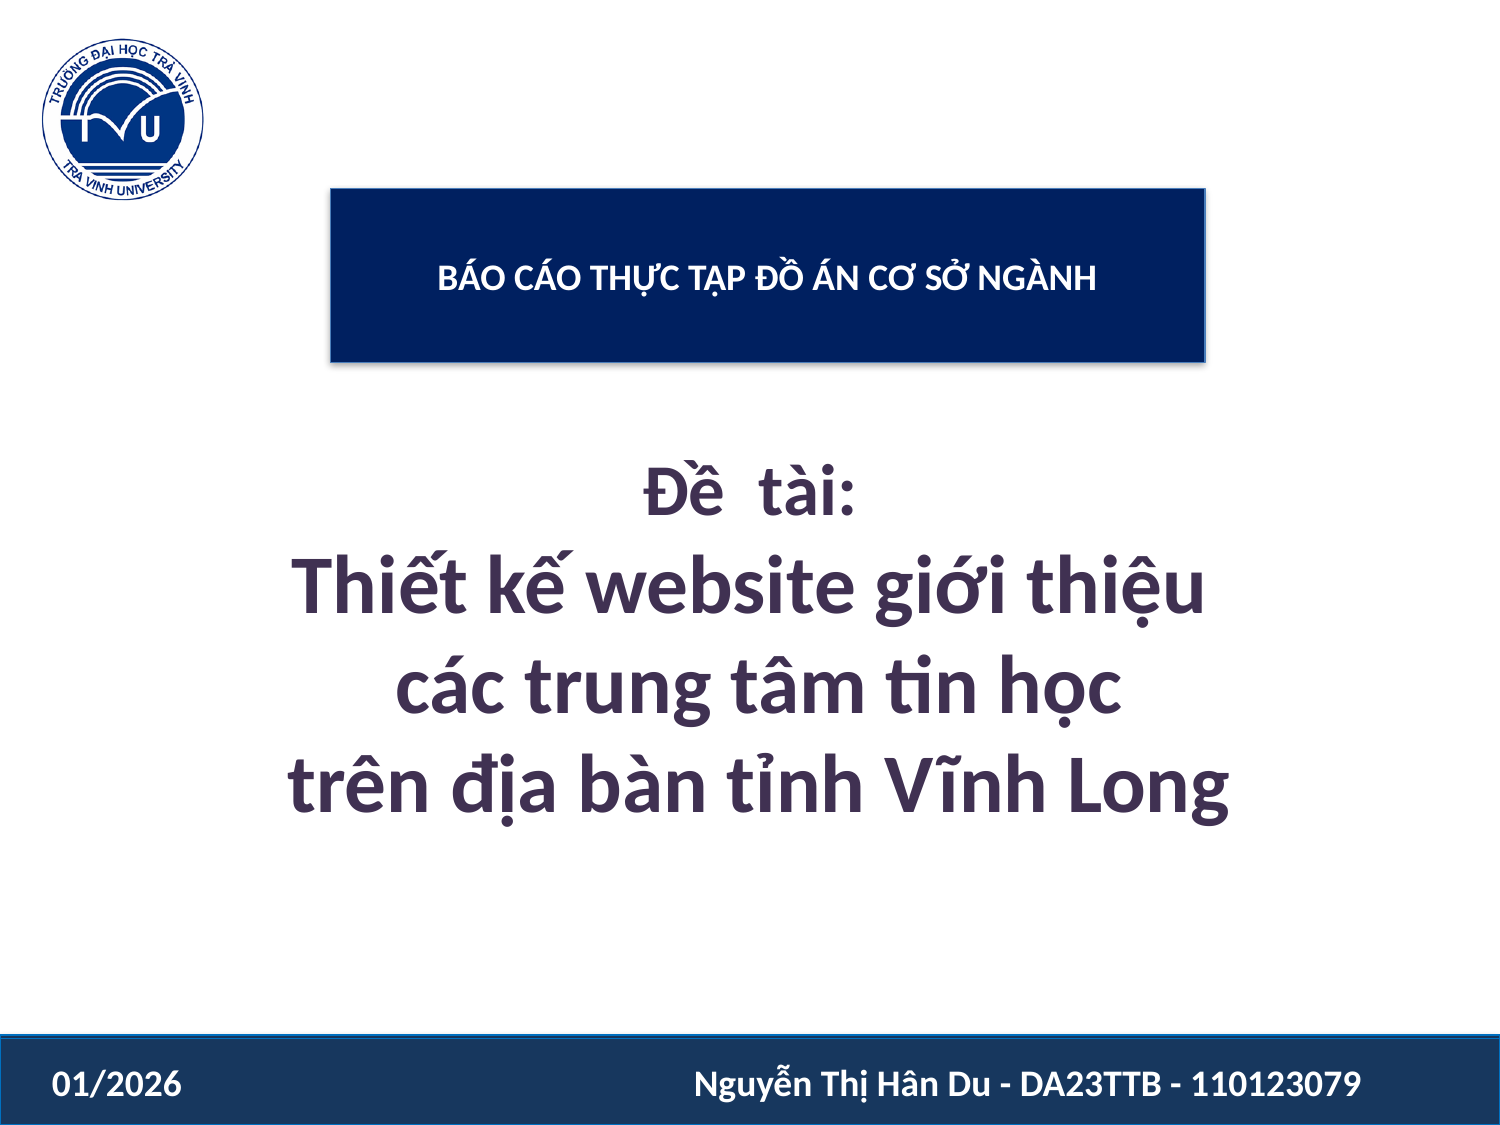

BÁO CÁO THỰC TẬP ĐỒ ÁN CƠ SỞ NGÀNH
Đề  tài:
Thiết kế website giới thiệu
 các trung tâm tin học
 trên địa bàn tỉnh Vĩnh Long

01/2026
Nguyễn Thị Hân Du - DA23TTB - 110123079